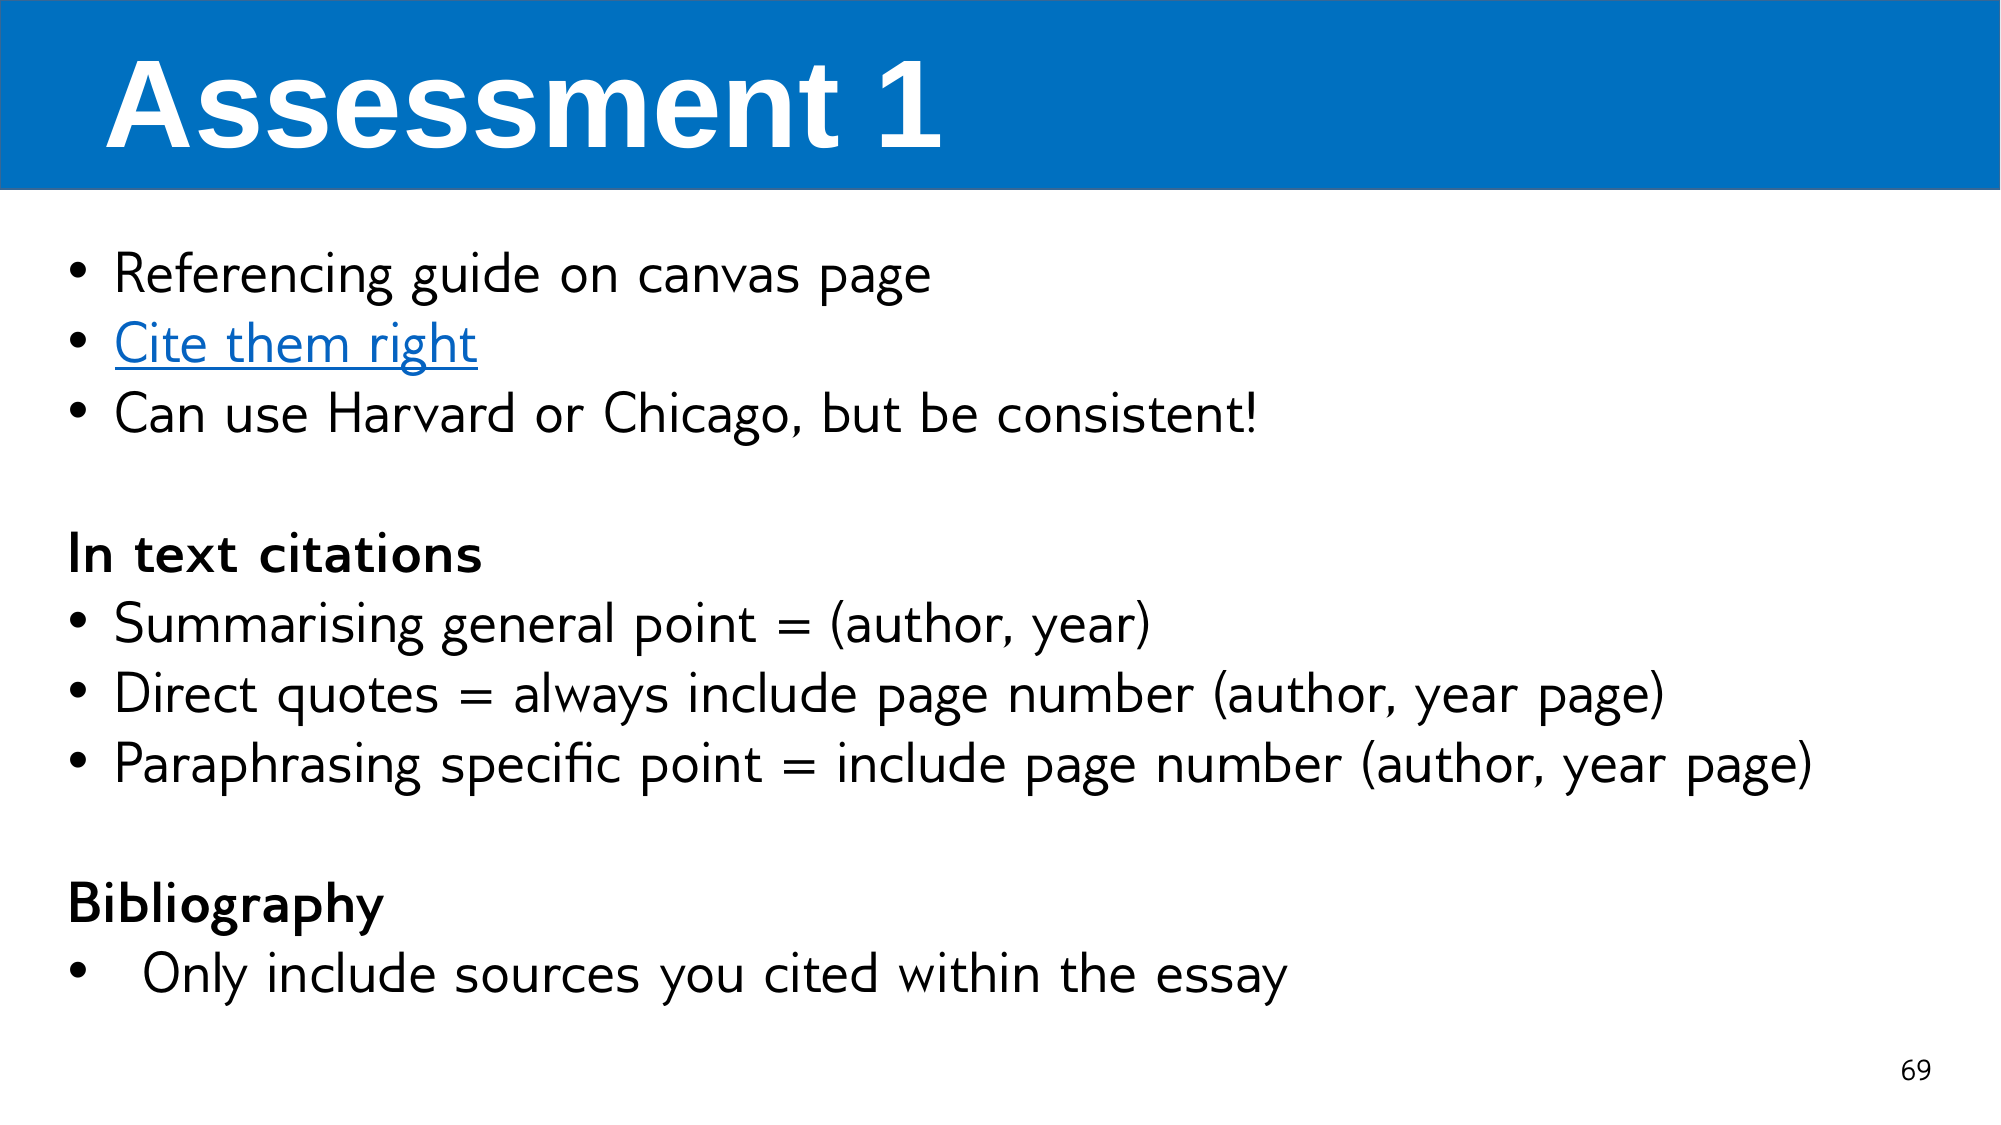

# Assessment 1
Referencing guide on canvas page
Cite them right
Can use Harvard or Chicago, but be consistent!

In text citations
Summarising general point = (author, year)
Direct quotes = always include page number (author, year page)
Paraphrasing specific point = include page number (author, year page)

Bibliography
Only include sources you cited within the essay

69